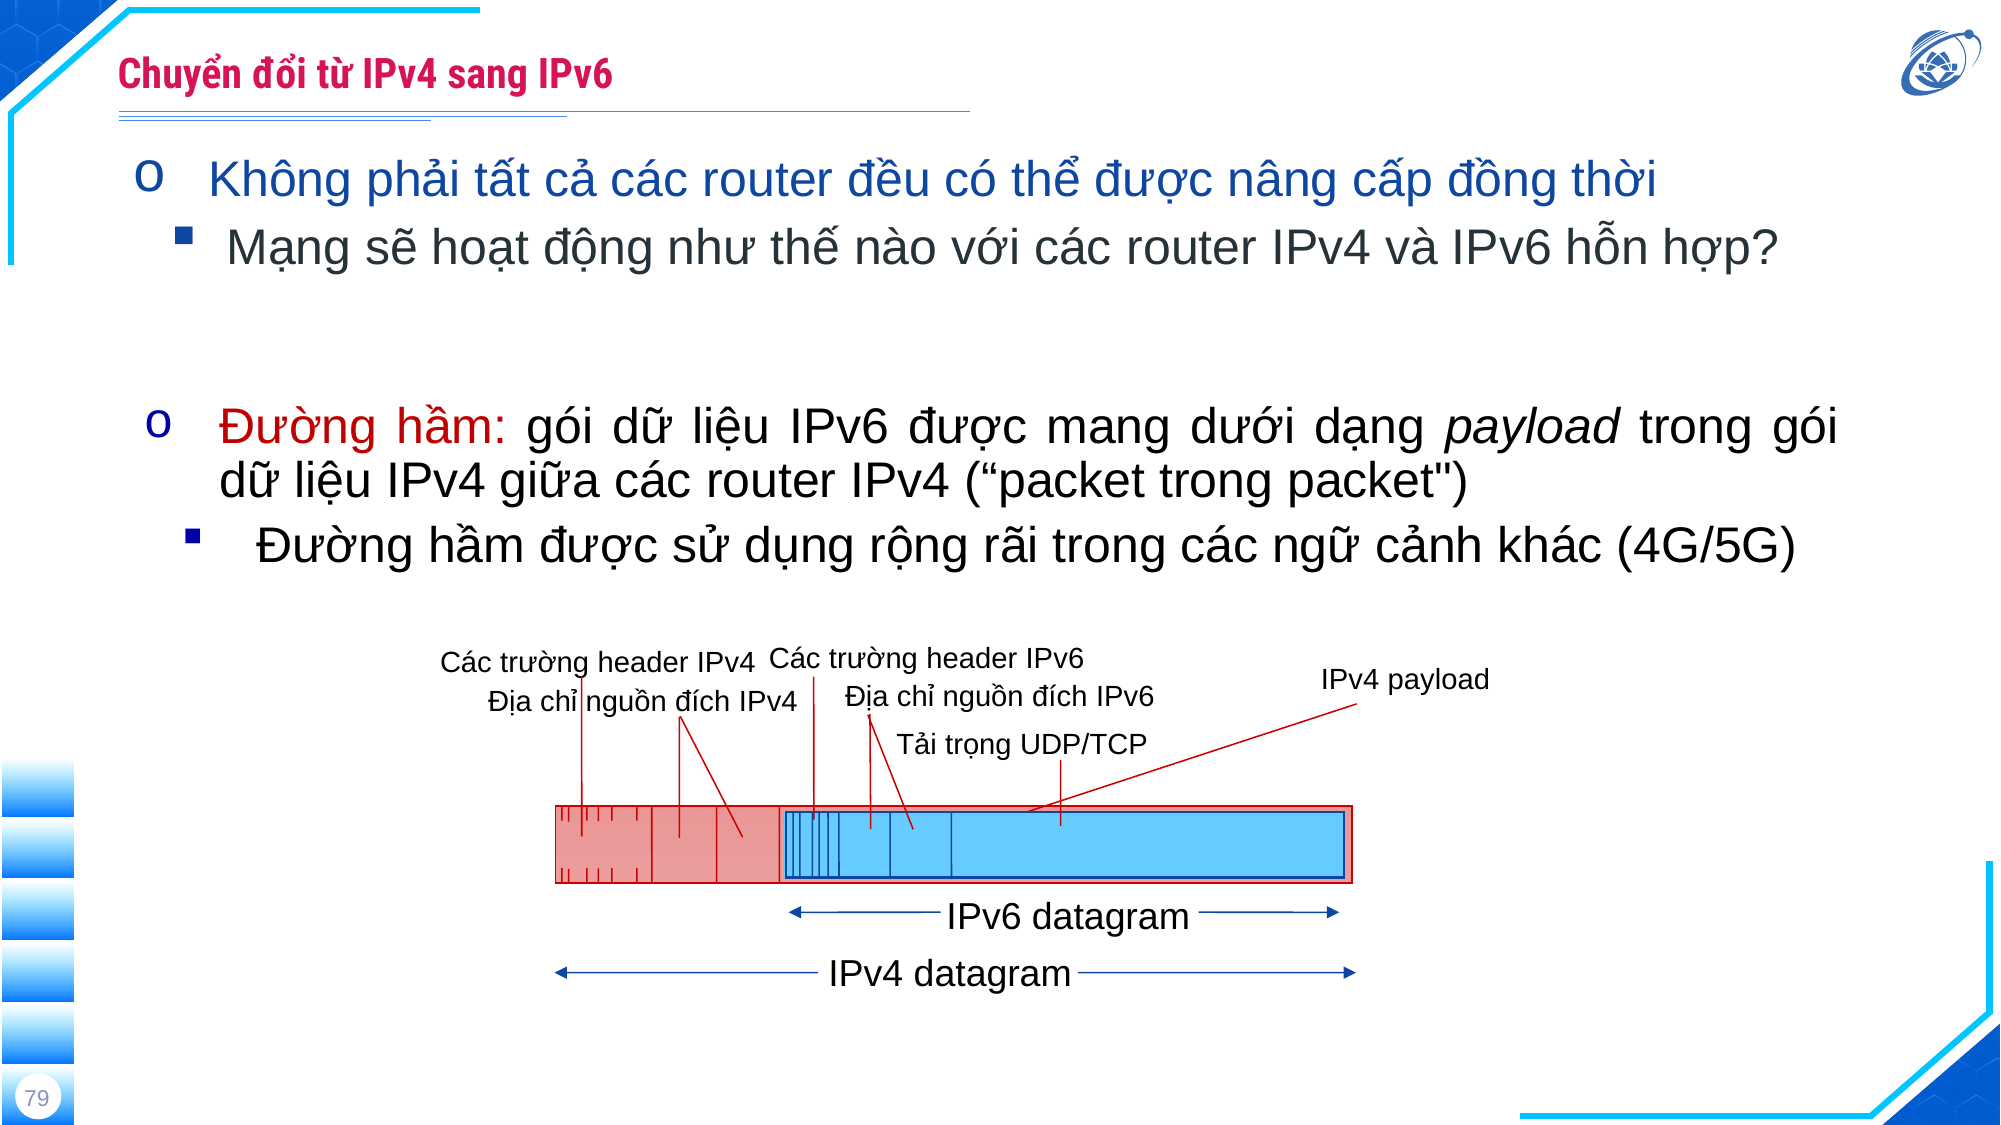

# Chuyển đổi từ IPv4 sang IPv6
Không phải tất cả các router đều có thể được nâng cấp đồng thời
Mạng sẽ hoạt động như thế nào với các router IPv4 và IPv6 hỗn hợp?
Đường hầm: gói dữ liệu IPv6 được mang dưới dạng payload trong gói dữ liệu IPv4 giữa các router IPv4 (“packet trong packet")
Đường hầm được sử dụng rộng rãi trong các ngữ cảnh khác (4G/5G)

Các trường header IPv4
IPv4 payload

Địa chỉ nguồn đích IPv4

IPv6 datagram

IPv4 datagram

Các trường header IPv6
Địa chỉ nguồn đích IPv6

Tải trọng UDP/TCP

79